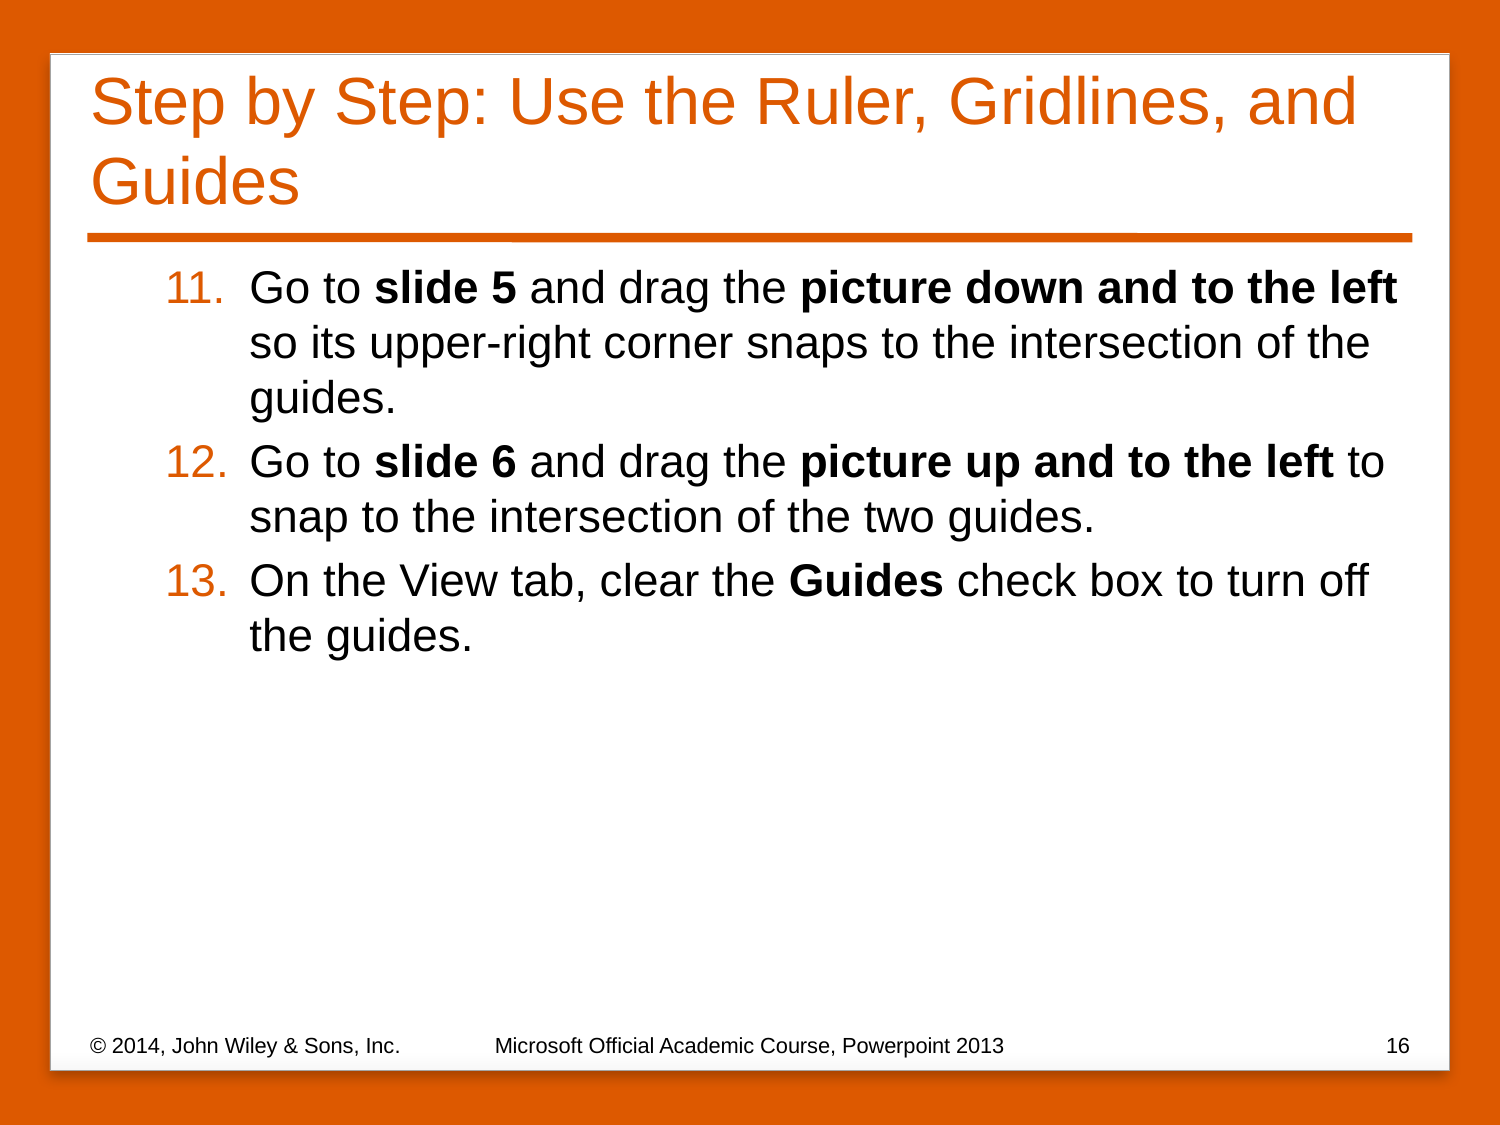

# Step by Step: Use the Ruler, Gridlines, and Guides
Go to slide 5 and drag the picture down and to the left so its upper-right corner snaps to the intersection of the guides.
Go to slide 6 and drag the picture up and to the left to snap to the intersection of the two guides.
On the View tab, clear the Guides check box to turn off the guides.
© 2014, John Wiley & Sons, Inc.
Microsoft Official Academic Course, Powerpoint 2013
16